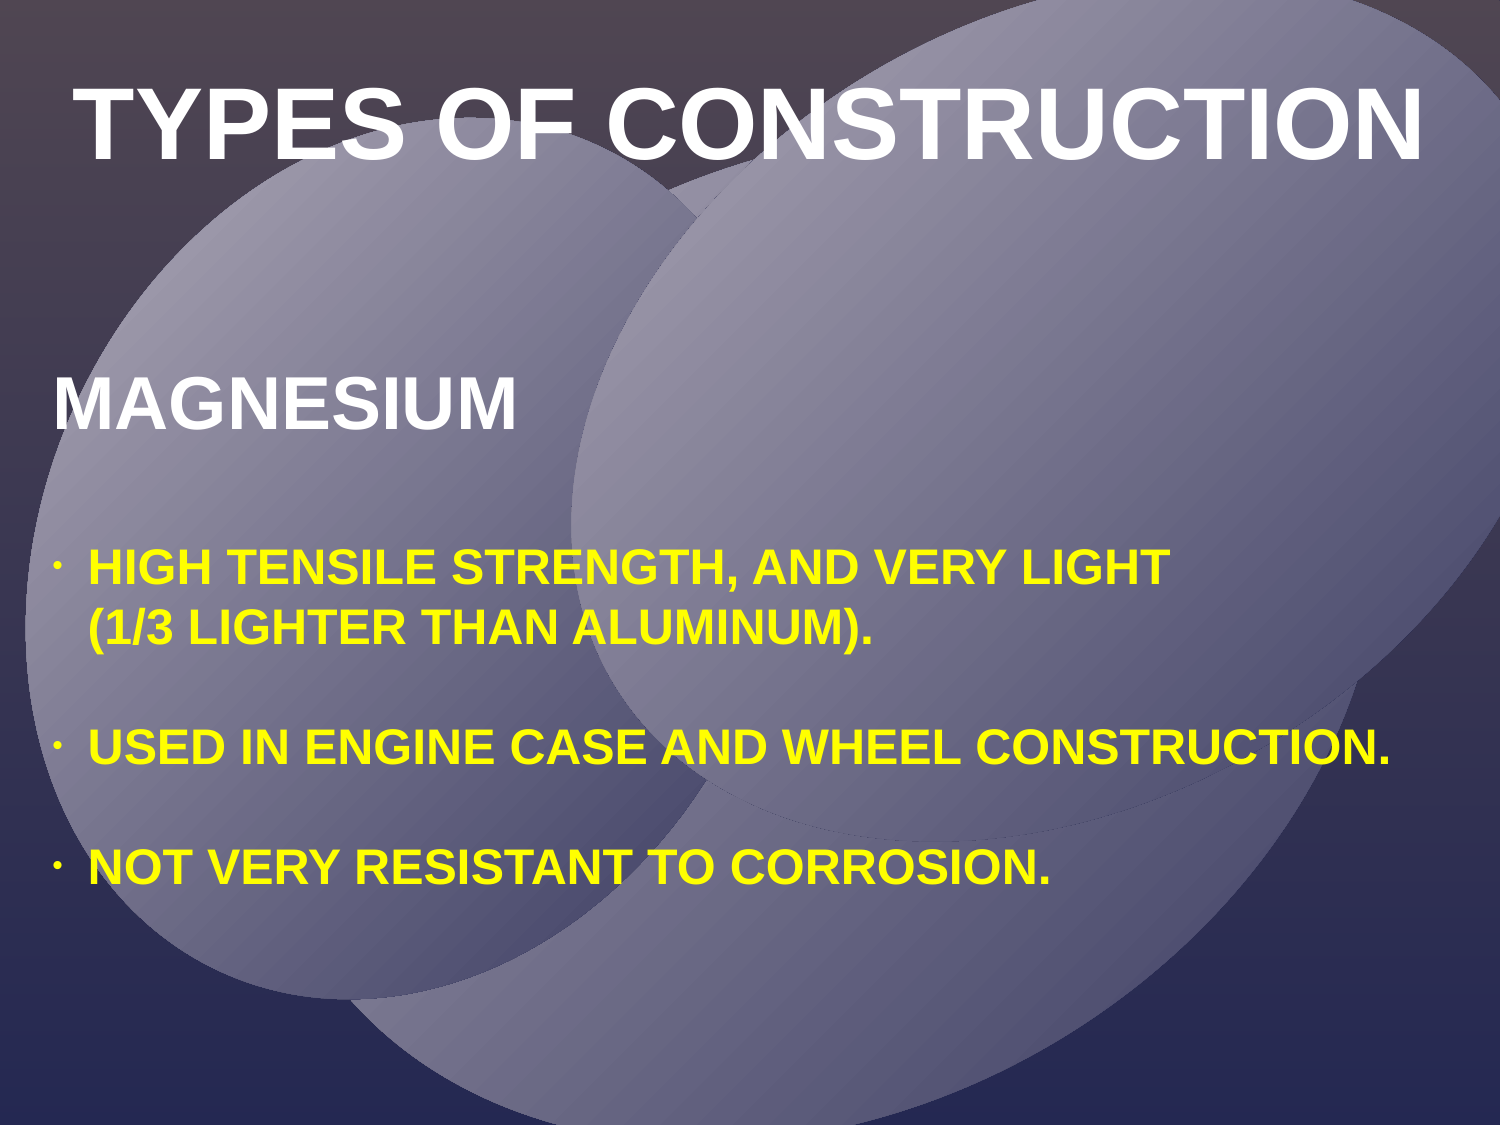

TYPES OF CONSTRUCTION
MAGNESIUM

HIGH TENSILE STRENGTH, AND VERY LIGHT               (1/3 LIGHTER THAN ALUMINUM).

USED IN ENGINE CASE AND WHEEL CONSTRUCTION.

NOT VERY RESISTANT TO CORROSION.